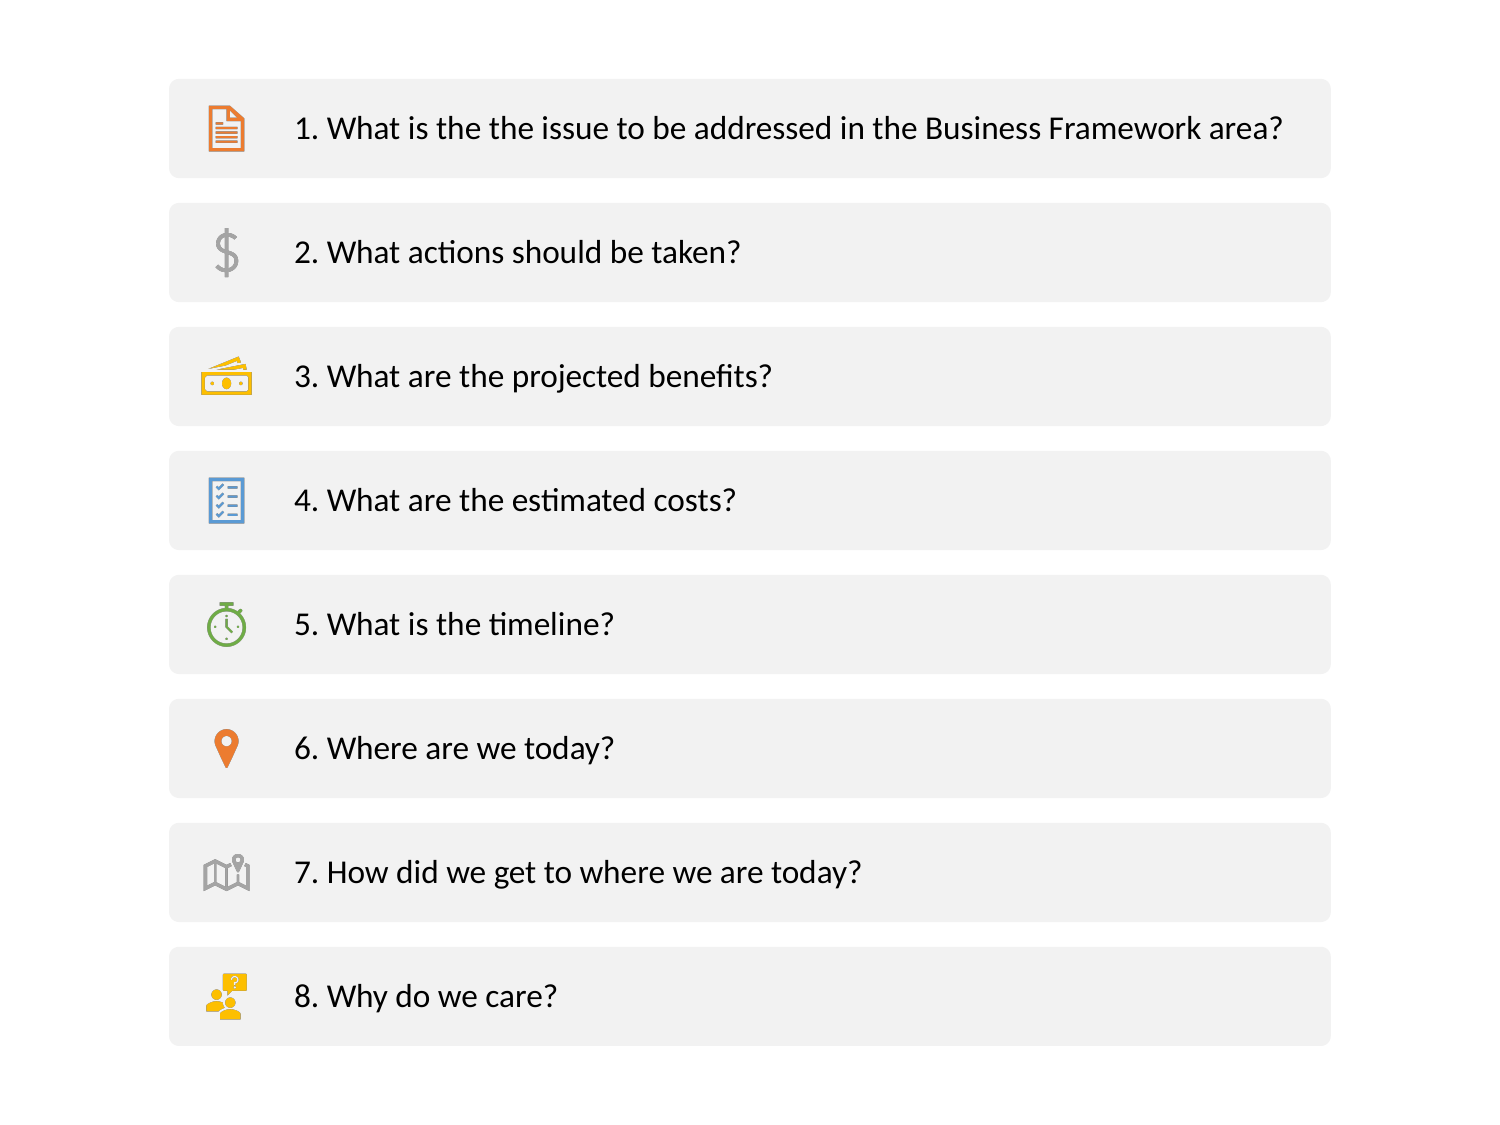

1. What is the the issue to be addressed in the Business Framework area?
2. What actions should be taken?
3. What are the projected benefits?
4. What are the estimated costs?
5. What is the timeline?
6. Where are we today?
7. How did we get to where we are today?
8. Why do we care?